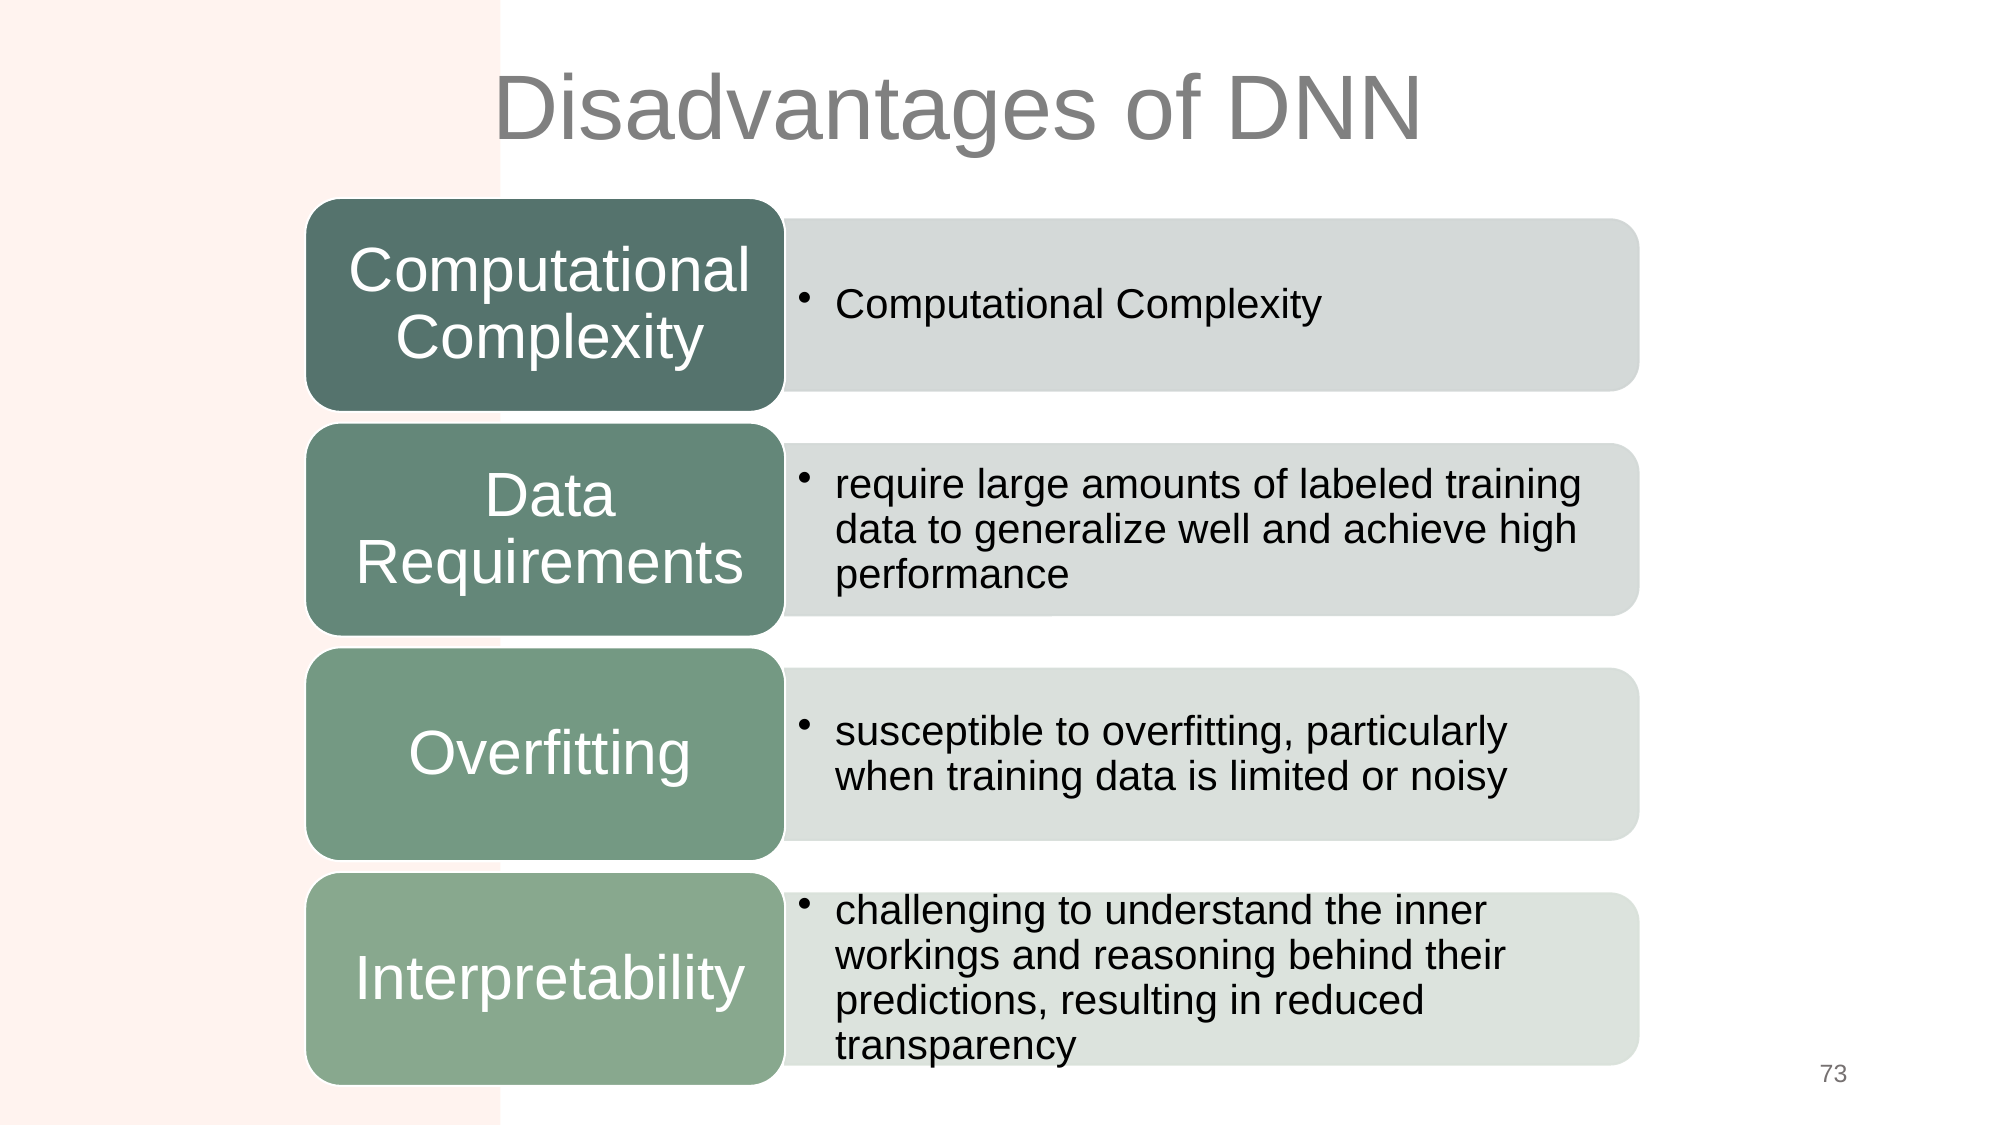

# Disadvantages of DNN
Computational Complexity
Computational Complexity
require large amounts of labeled training data to generalize well and achieve high performance
Data Requirements
susceptible to overfitting, particularly when training data is limited or noisy
Overfitting
challenging to understand the inner workings and reasoning behind their predictions, resulting in reduced transparency
Interpretability
73